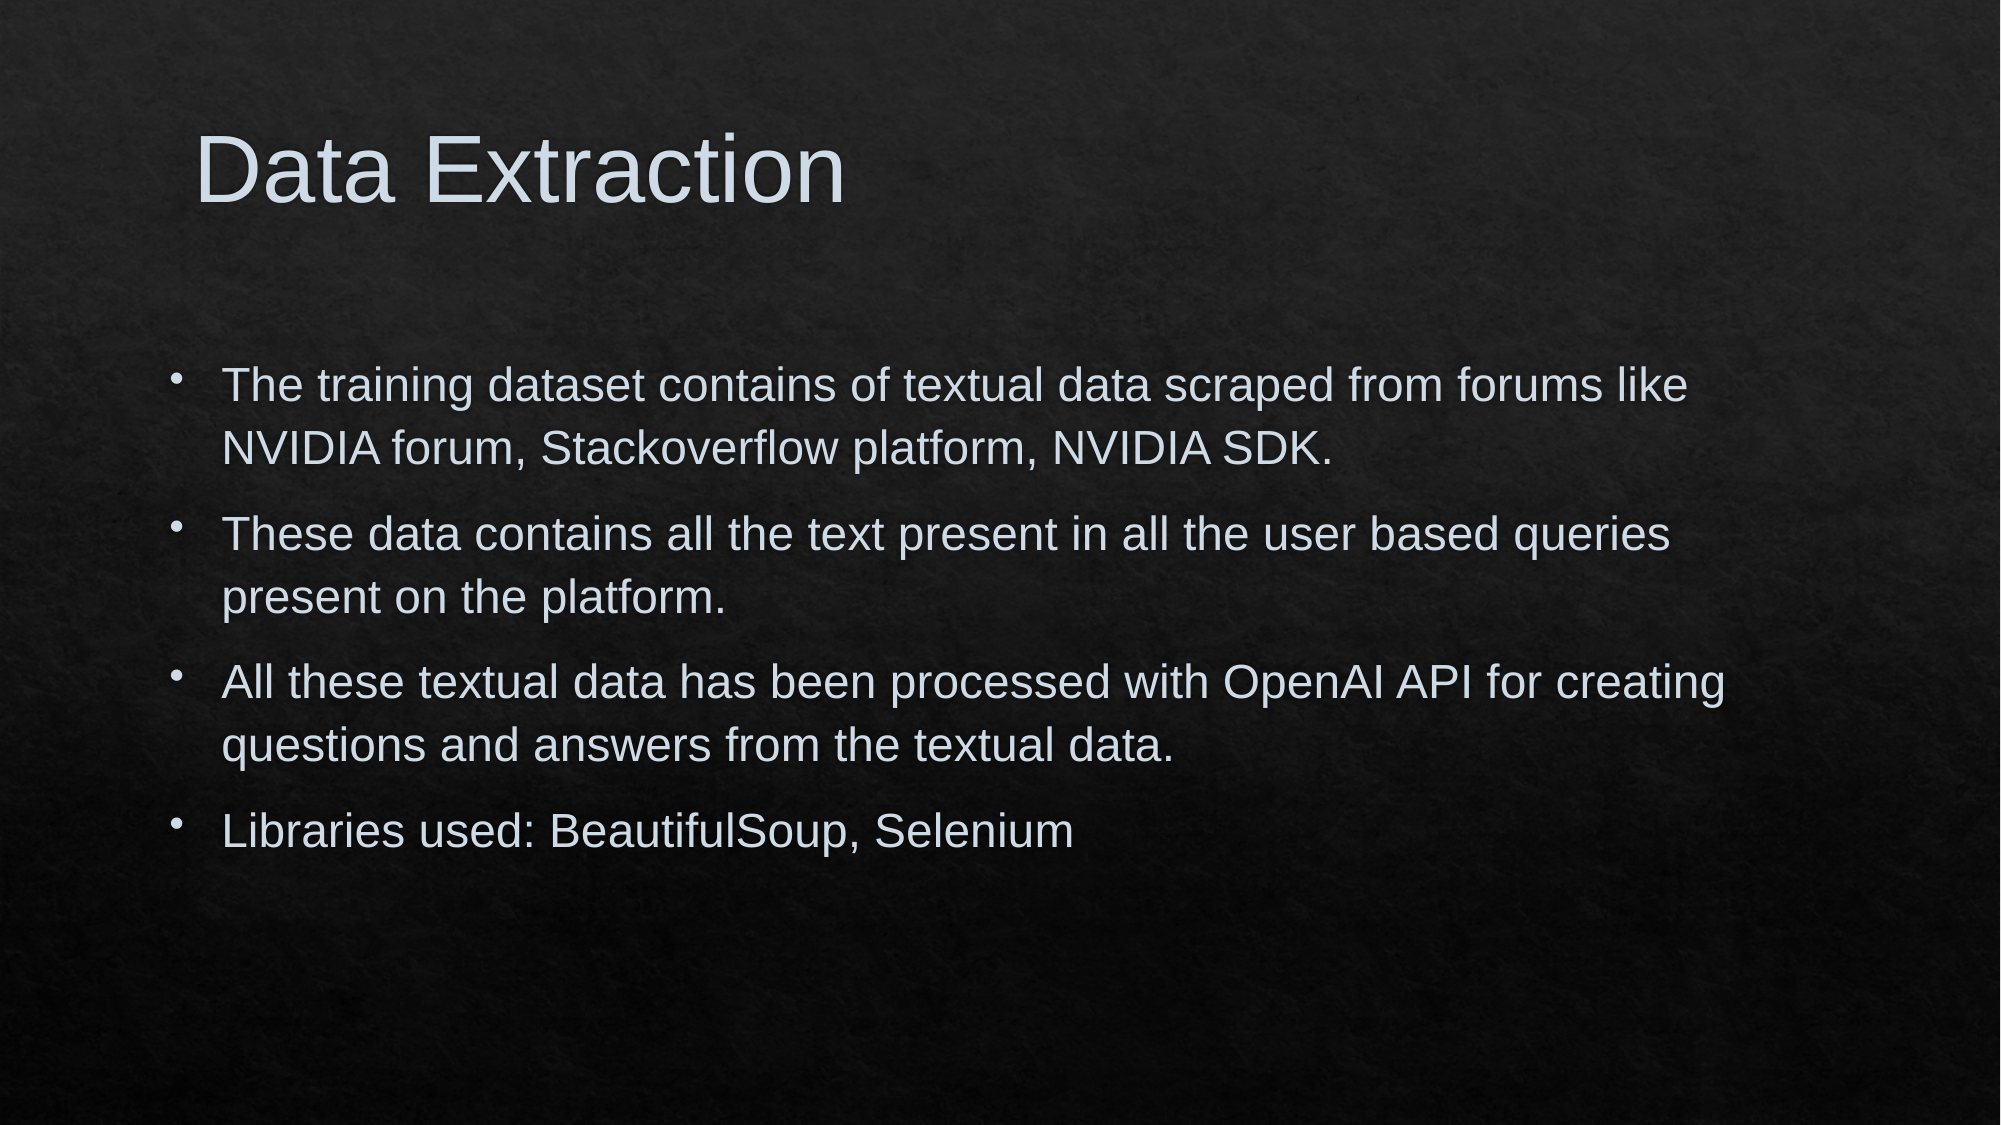

# Data Extraction
The training dataset contains of textual data scraped from forums like NVIDIA forum, Stackoverflow platform, NVIDIA SDK.
These data contains all the text present in all the user based queries present on the platform.
All these textual data has been processed with OpenAI API for creating questions and answers from the textual data.
Libraries used: BeautifulSoup, Selenium